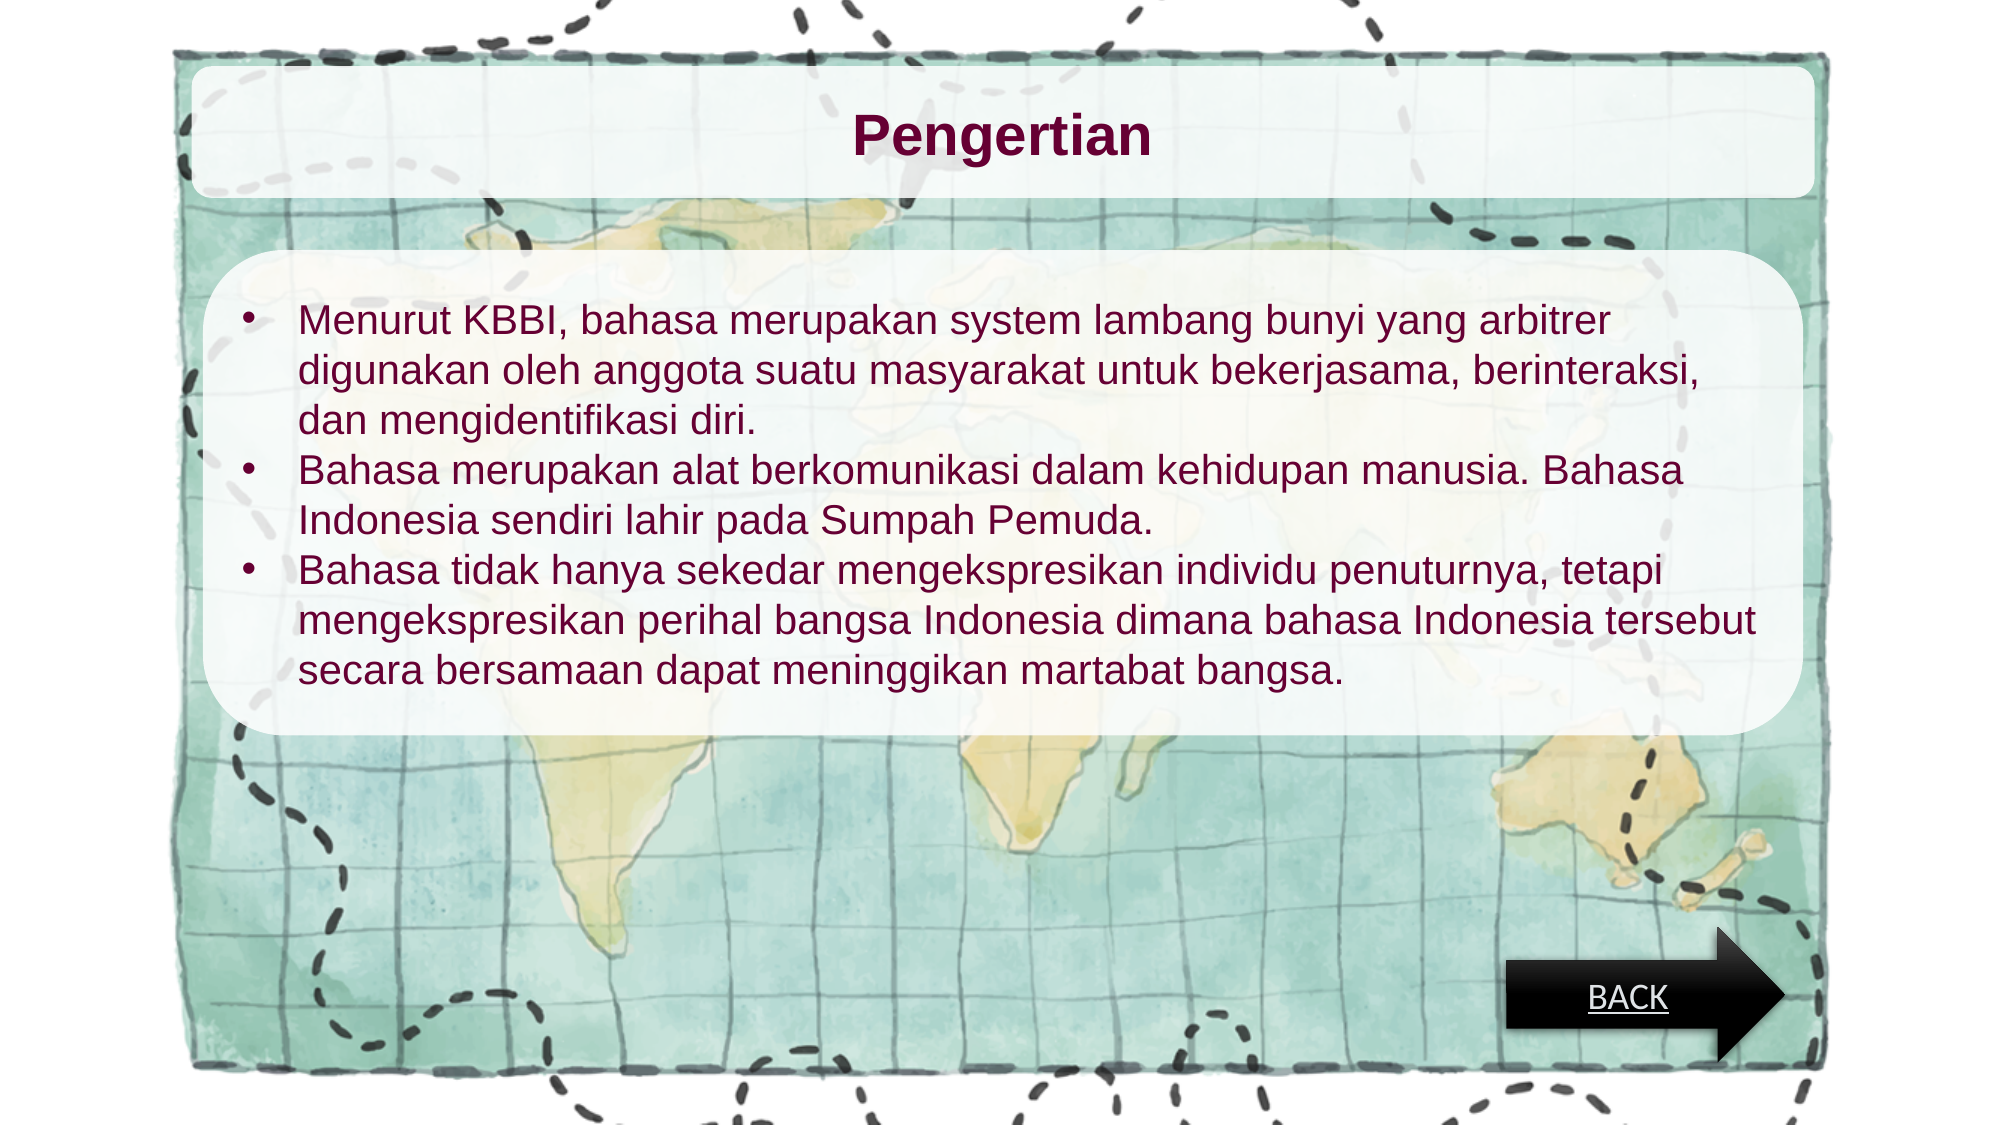

Pengertian
Menurut KBBI, bahasa merupakan system lambang bunyi yang arbitrer digunakan oleh anggota suatu masyarakat untuk bekerjasama, berinteraksi, dan mengidentifikasi diri.
Bahasa merupakan alat berkomunikasi dalam kehidupan manusia. Bahasa Indonesia sendiri lahir pada Sumpah Pemuda.
Bahasa tidak hanya sekedar mengekspresikan individu penuturnya, tetapi mengekspresikan perihal bangsa Indonesia dimana bahasa Indonesia tersebut secara bersamaan dapat meninggikan martabat bangsa.

BACK